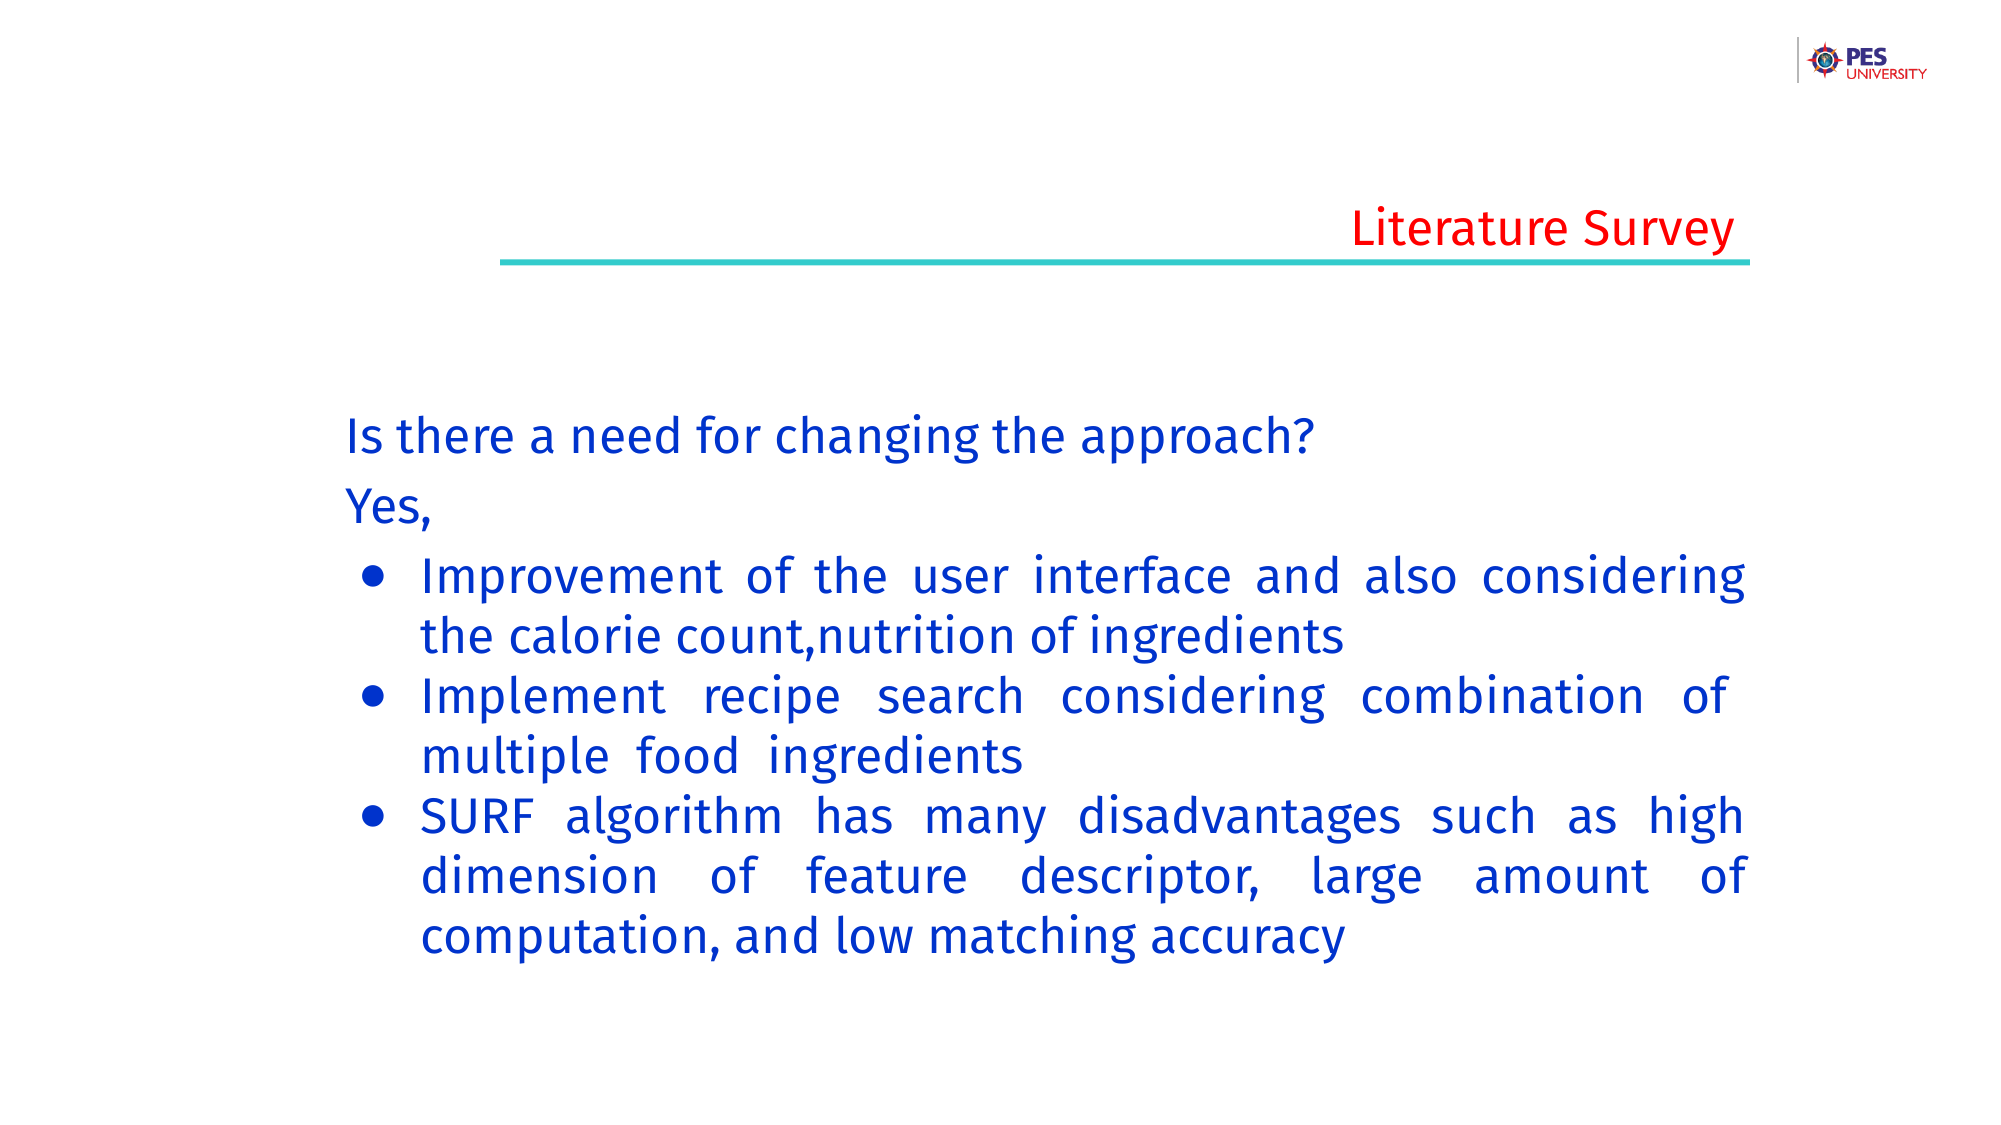

Literature Survey

Is there a need for changing the approach?
Yes,
Improvement of the user interface and also considering the calorie count,nutrition of ingredients
Implement  recipe  search  considering  combination  of  multiple  food  ingredients
SURF algorithm has many disadvantages such as high dimension of feature descriptor, large amount of computation, and low matching accuracy